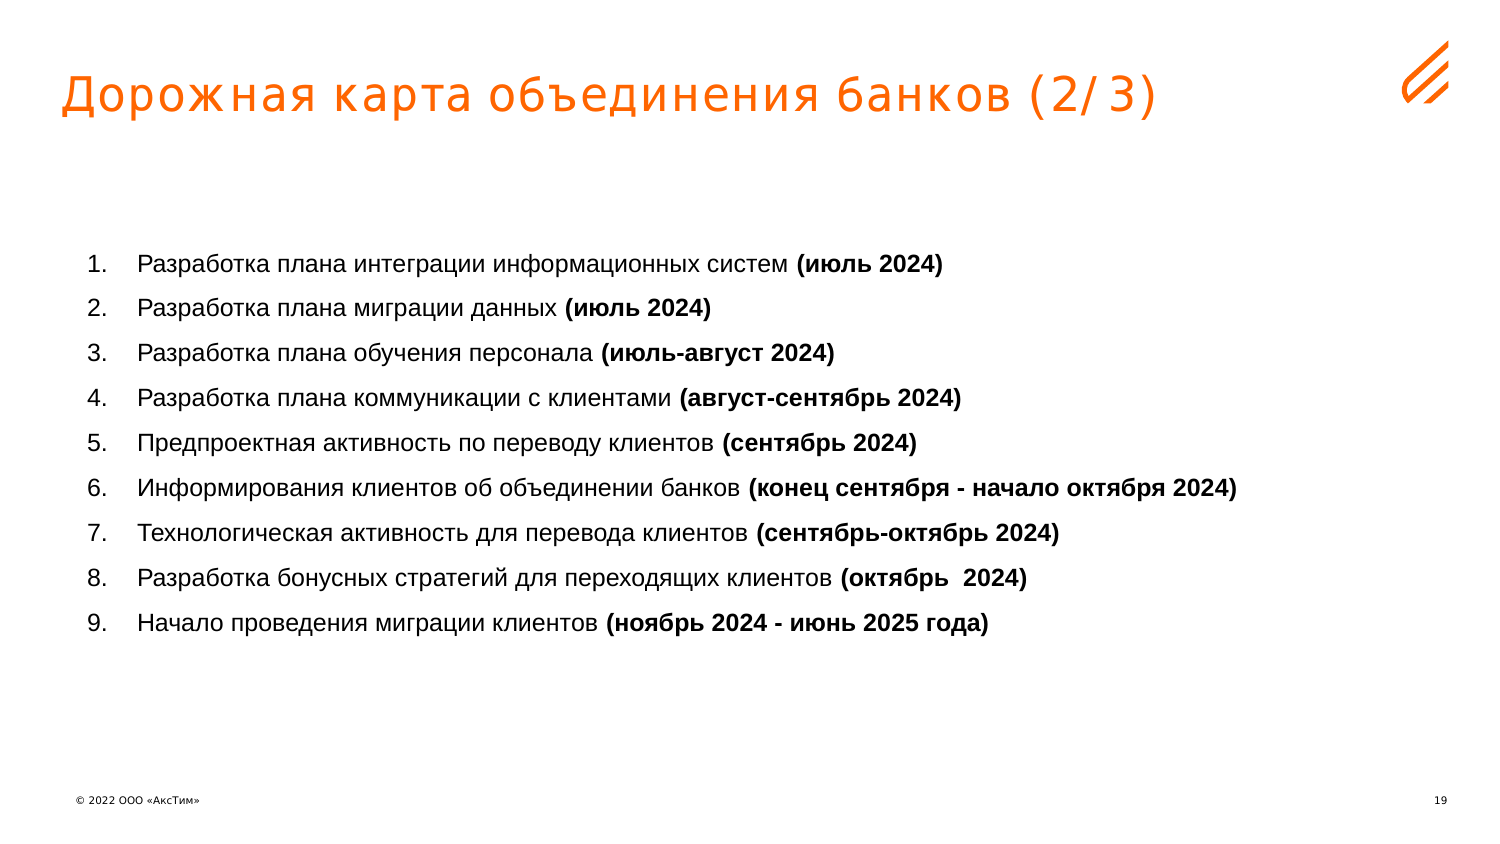

Разработка плана интеграции информационных систем (июль 2024)
Разработка плана миграции данных (июль 2024)
Разработка плана обучения персонала (июль-август 2024)
Разработка плана коммуникации с клиентами (август-сентябрь 2024)
Предпроектная активность по переводу клиентов (сентябрь 2024)
Информирования клиентов об объединении банков (конец сентября - начало октября 2024)
Технологическая активность для перевода клиентов (сентябрь-октябрь 2024)
Разработка бонусных стратегий для переходящих клиентов (октябрь  2024)
Начало проведения миграции клиентов (ноябрь 2024 - июнь 2025 года)

Дорожная карта объединения банков (2/3)
© 2022 ООО «АксТим»
19